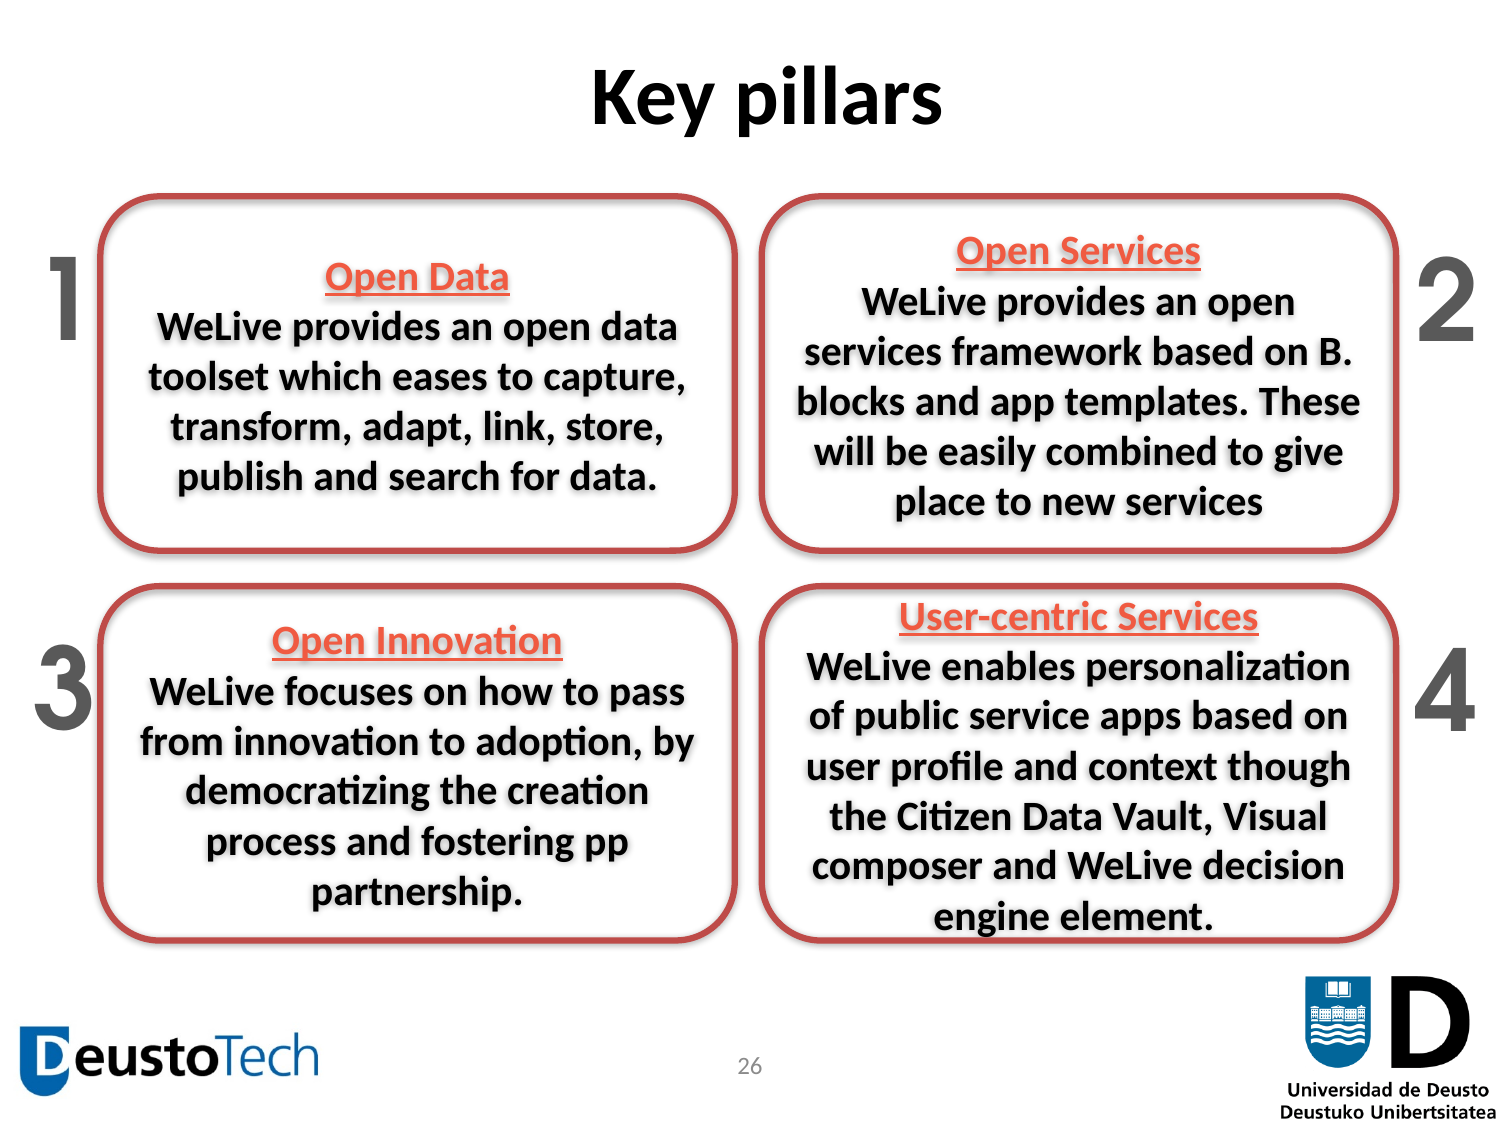

# Key pillars
Open Data
WeLive provides an open data toolset which eases to capture, transform, adapt, link, store, publish and search for data.
Open Services
WeLive provides an open services framework based on B. blocks and app templates. These will be easily combined to give place to new services
1
2
Open Innovation
WeLive focuses on how to pass from innovation to adoption, by democratizing the creation process and fostering pp partnership.
User-centric Services
WeLive enables personalization of public service apps based on user profile and context though the Citizen Data Vault, Visual composer and WeLive decision engine element.
3
4